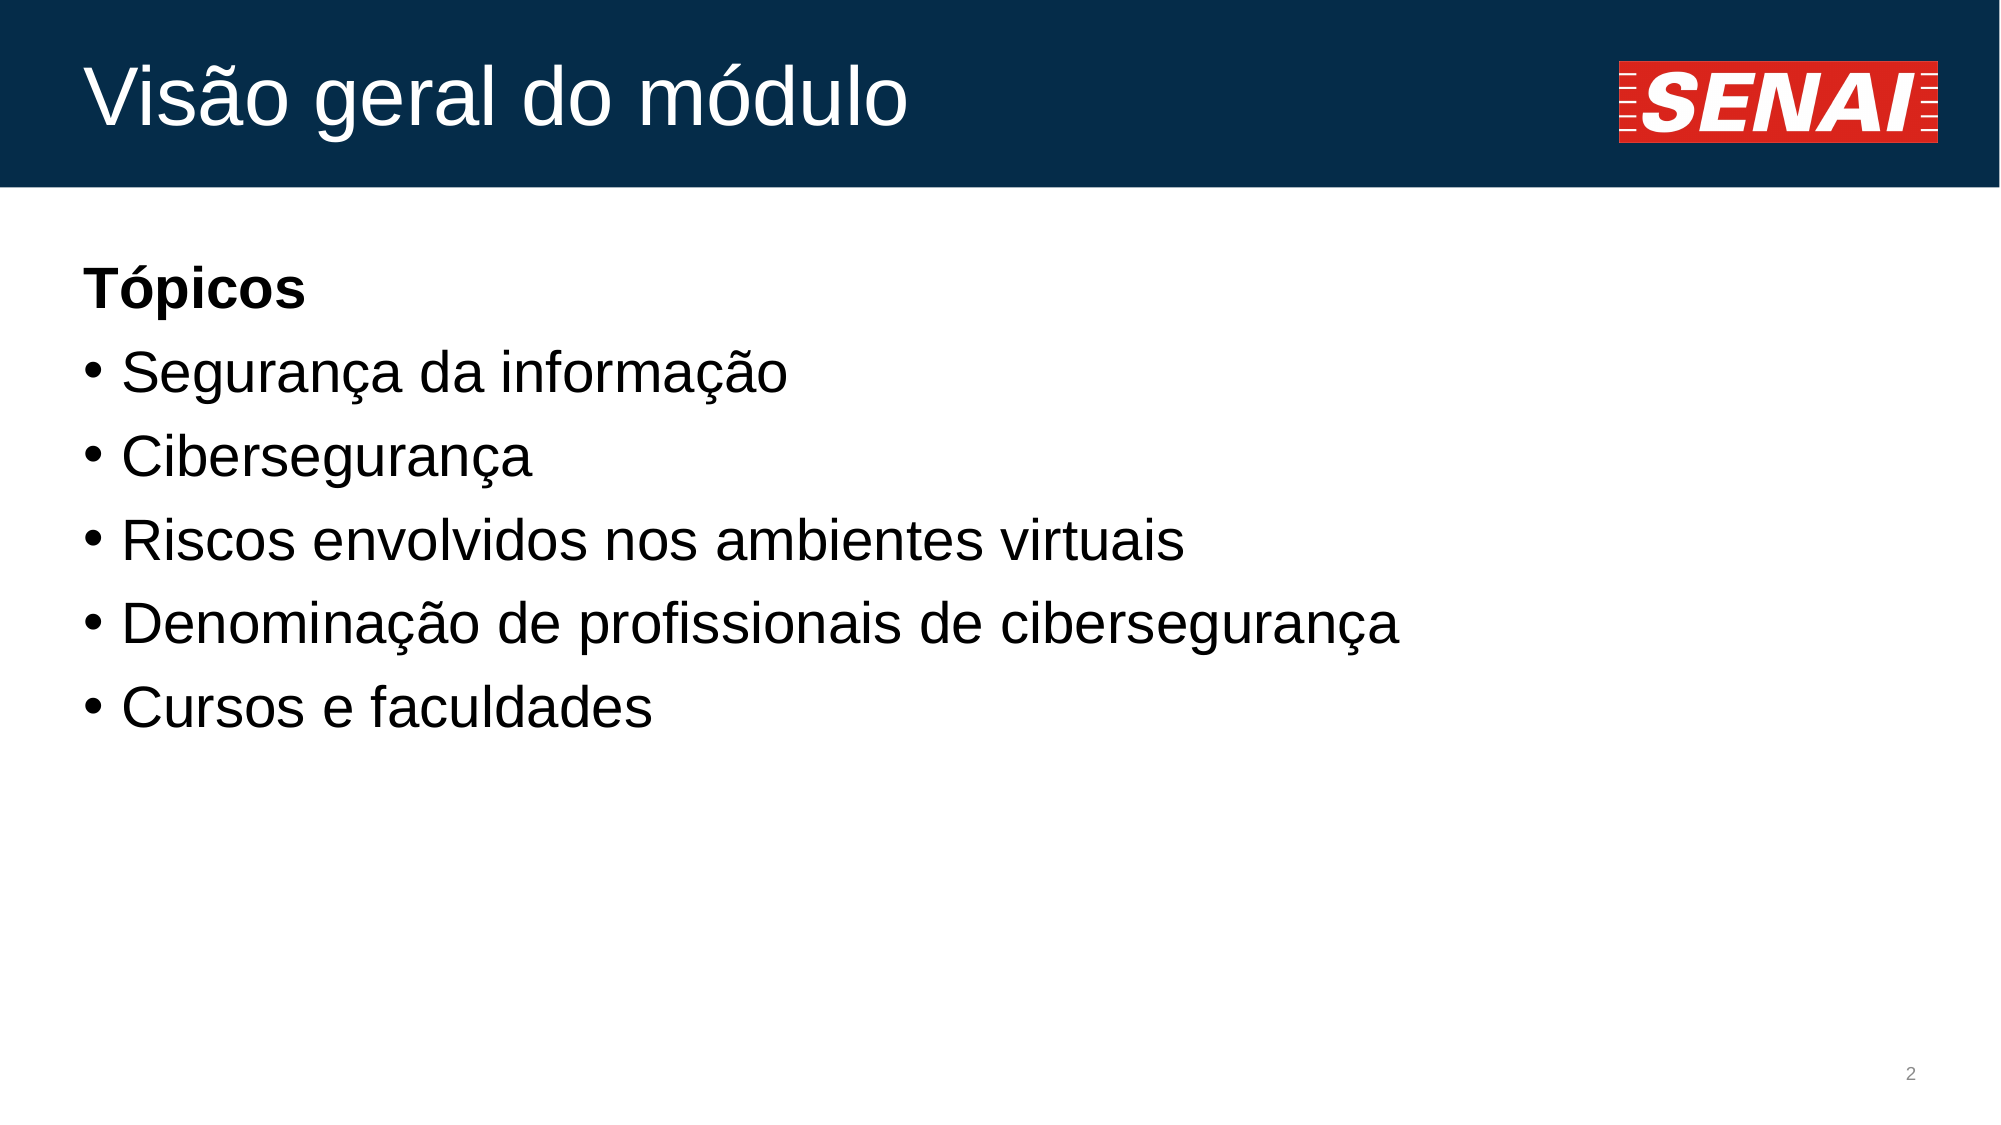

# Visão geral do módulo
Tópicos
Segurança da informação
Cibersegurança
Riscos envolvidos nos ambientes virtuais
Denominação de profissionais de cibersegurança
Cursos e faculdades

2